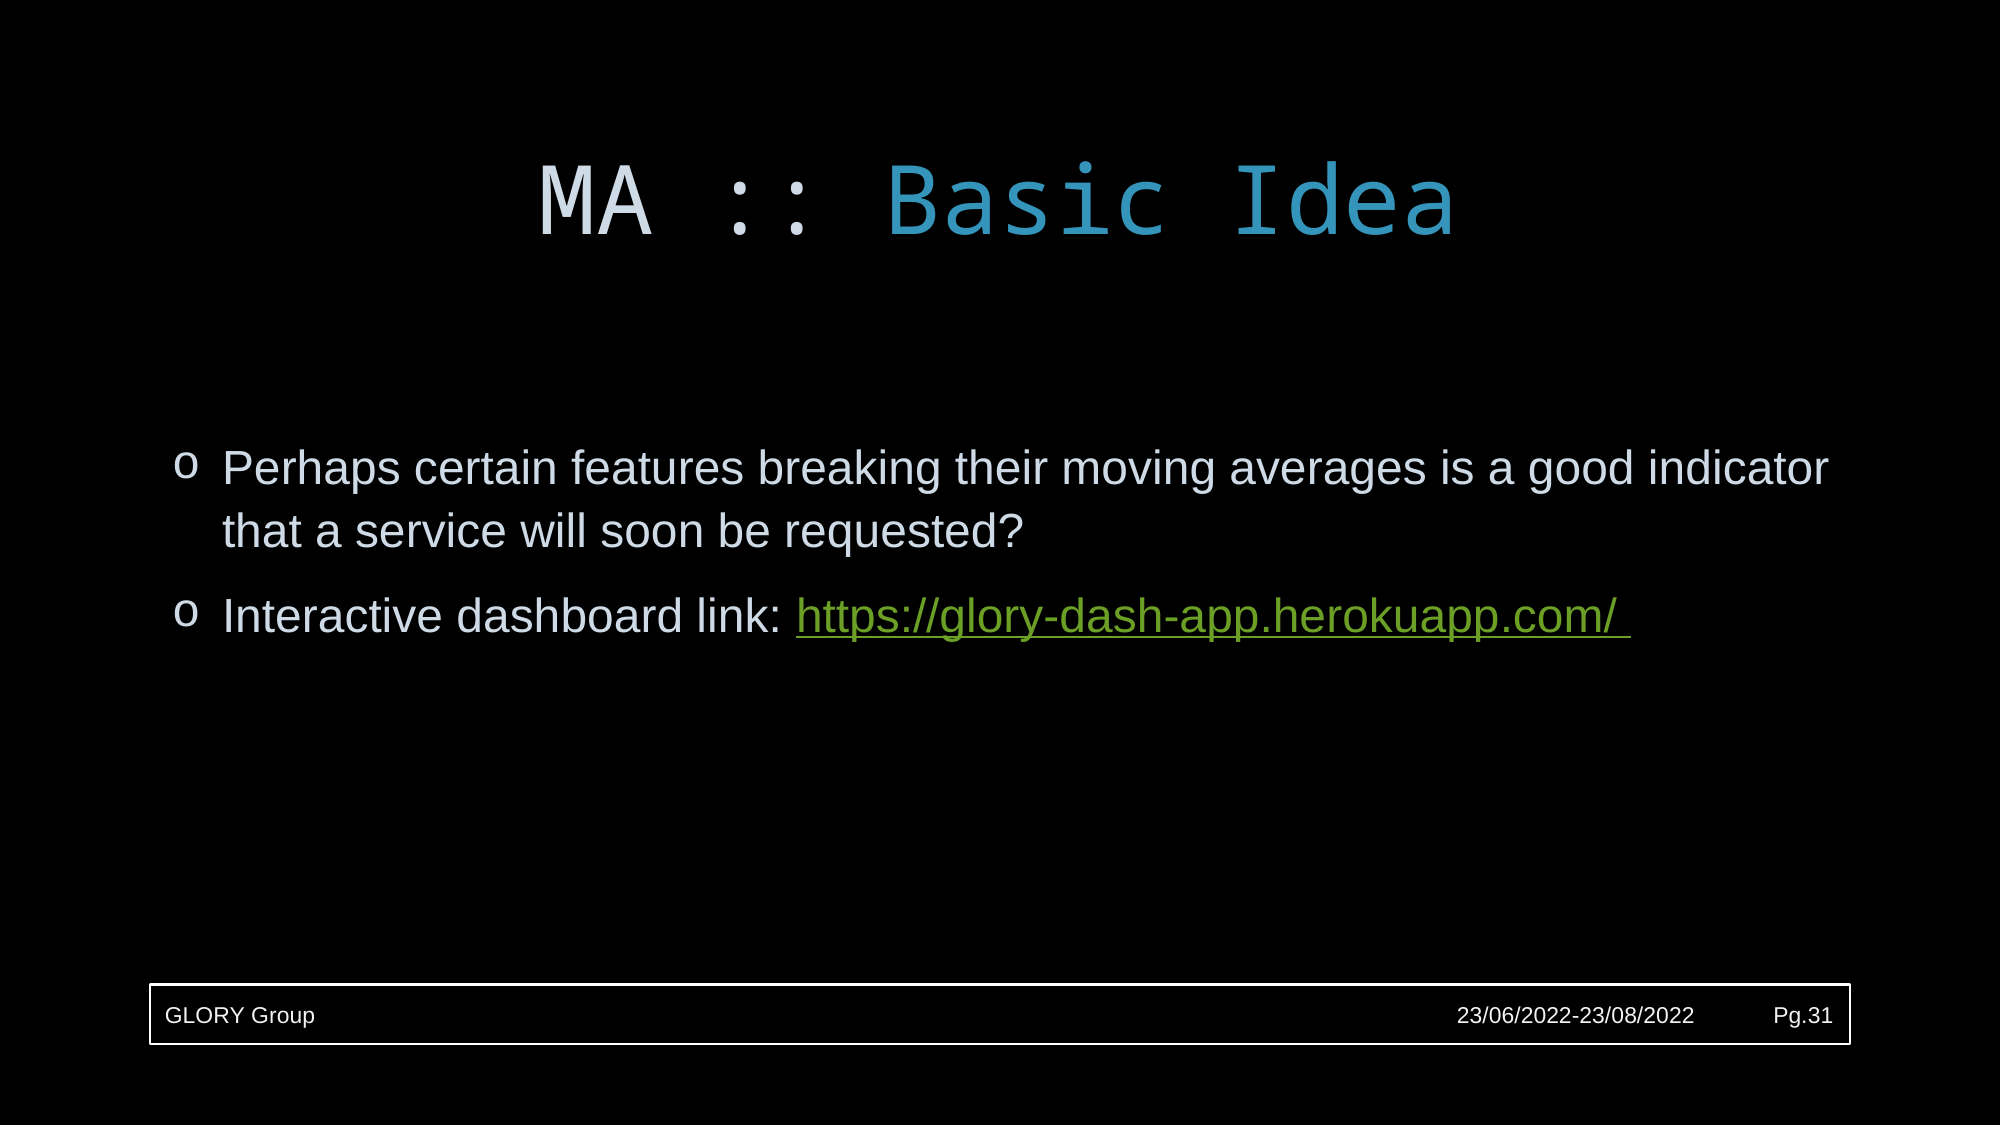

# MA :: Basic Idea
Perhaps certain features breaking their moving averages is a good indicator that a service will soon be requested?
Interactive dashboard link: https://glory-dash-app.herokuapp.com/
GLORY Group
23/06/2022-23/08/2022
Pg.31